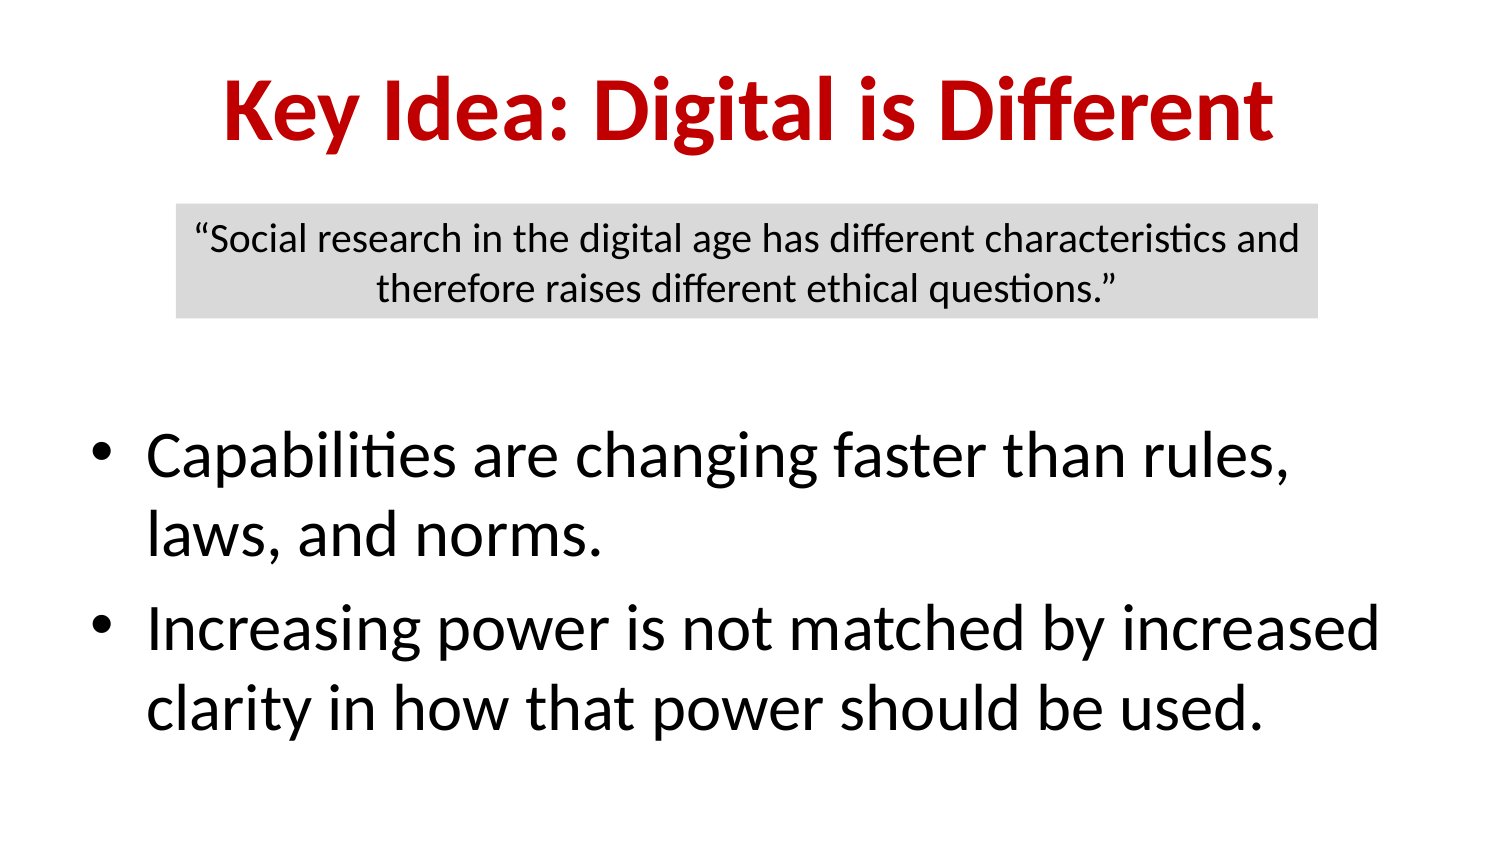

# Key Idea: Digital is Different
“Social research in the digital age has different characteristics and therefore raises different ethical questions.”
Capabilities are changing faster than rules, laws, and norms.
Increasing power is not matched by increased clarity in how that power should be used.